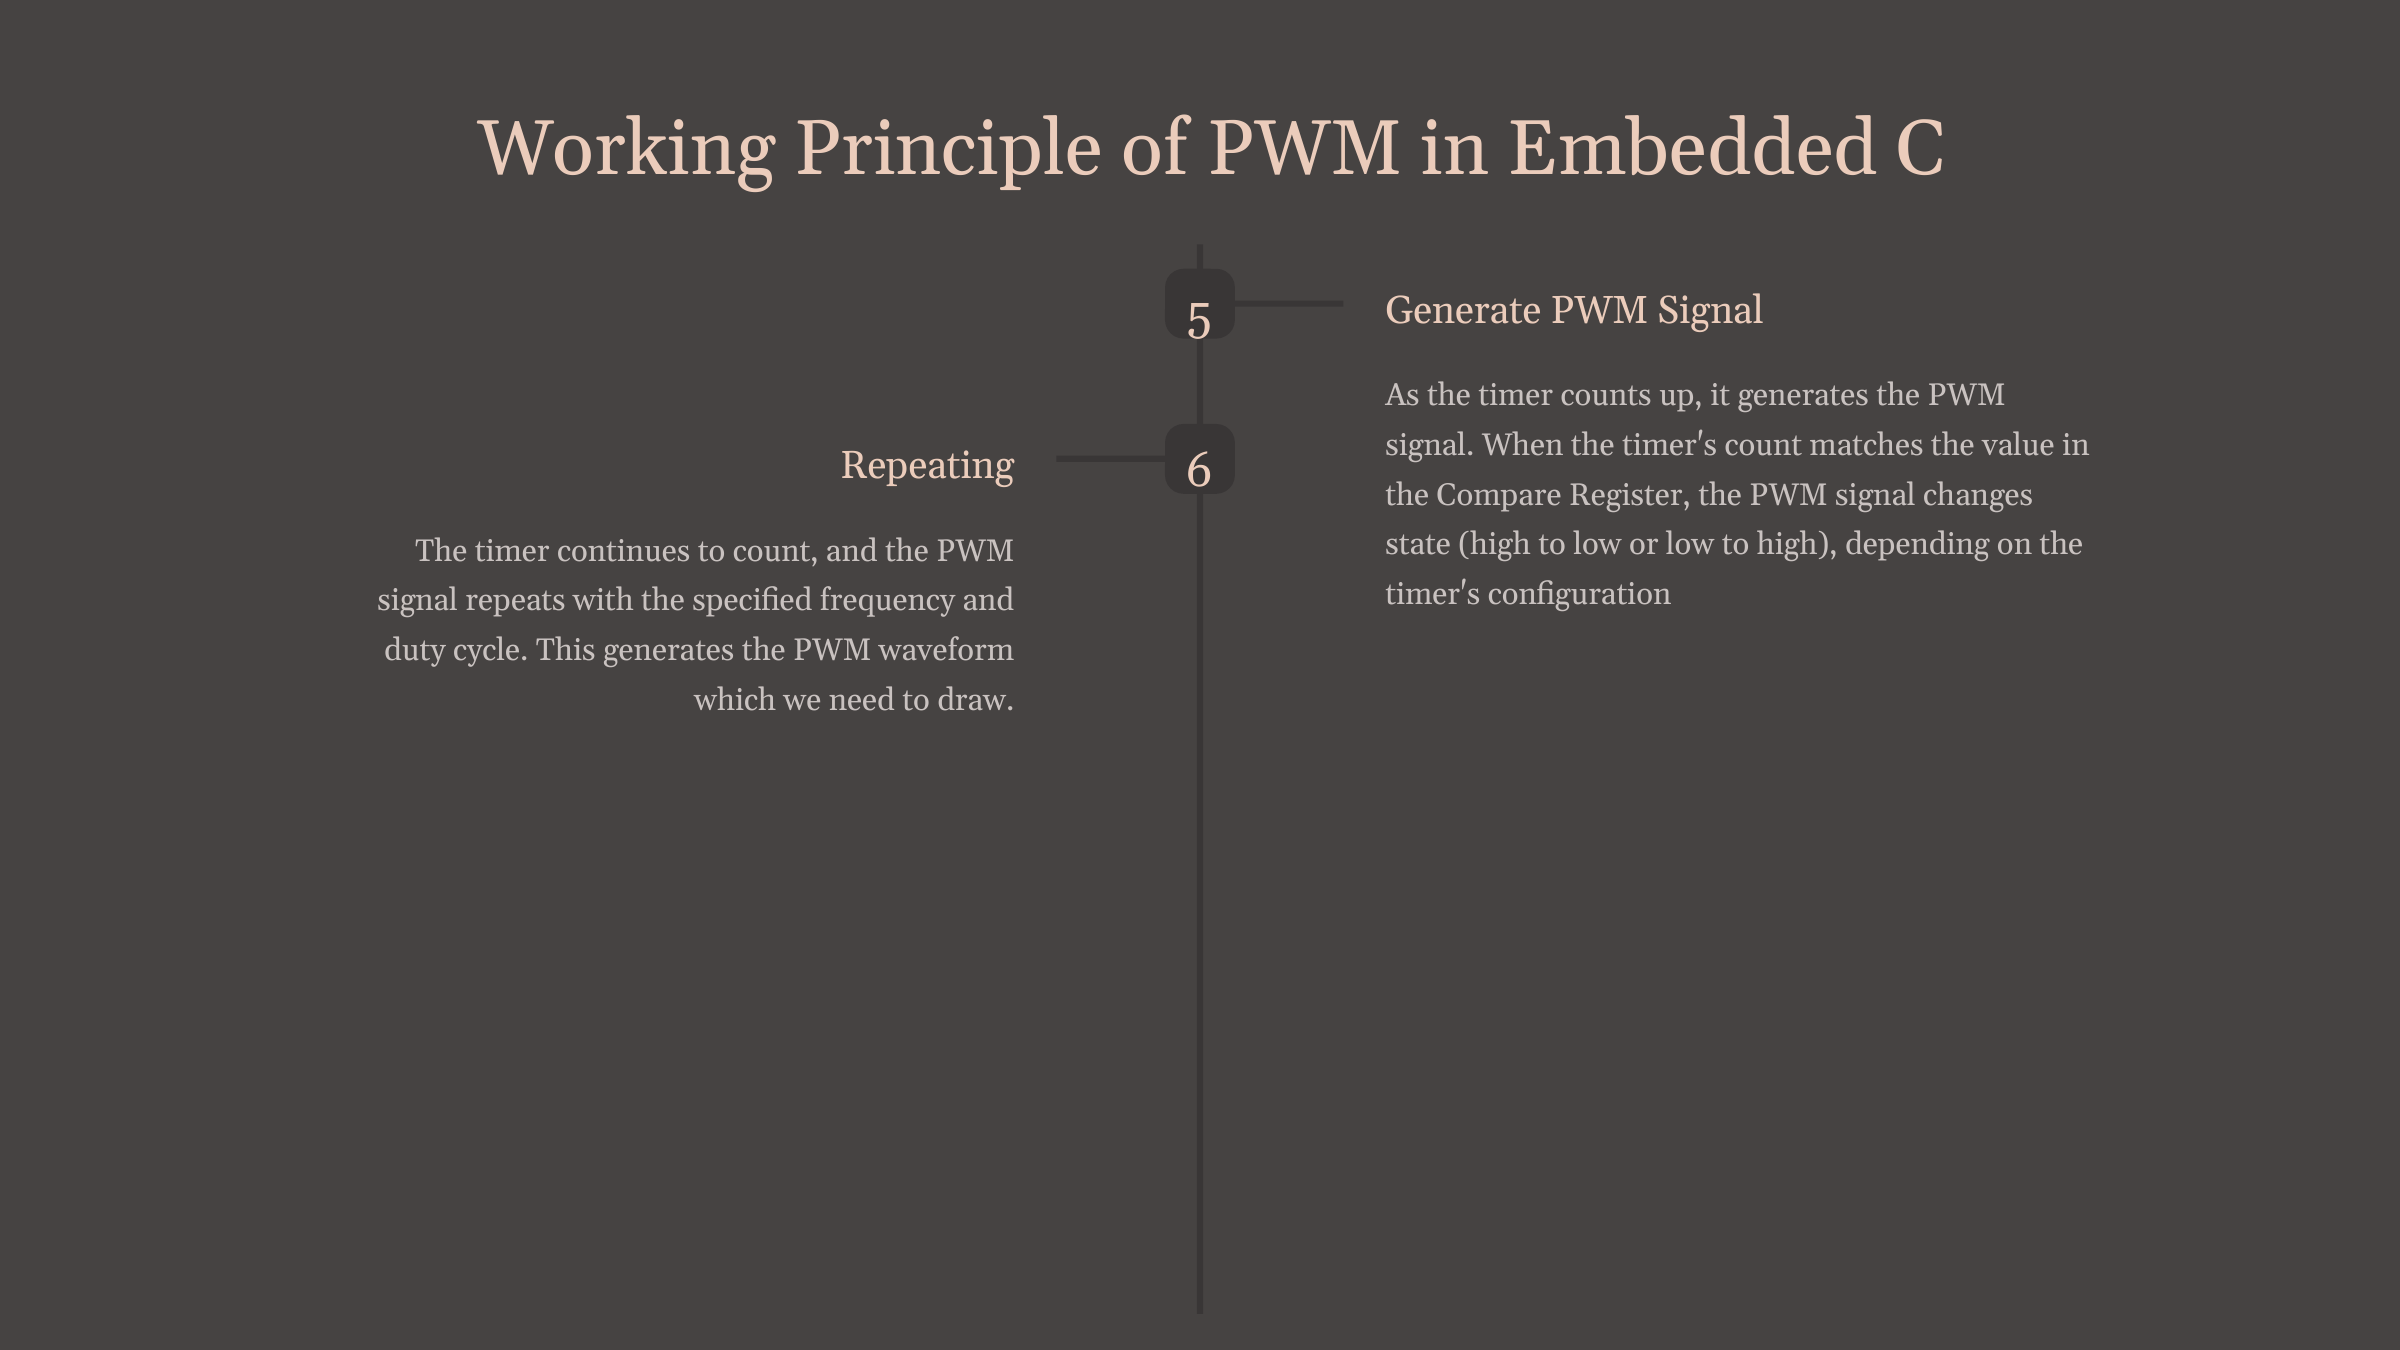

Working Principle of PWM in Embedded C

5
Generate PWM Signal

As the timer counts up, it generates the PWM signal. When the timer's count matches the value in the Compare Register, the PWM signal changes state (high to low or low to high), depending on the timer's configuration

6
Repeating

The timer continues to count, and the PWM signal repeats with the specified frequency and duty cycle. This generates the PWM waveform which we need to draw.